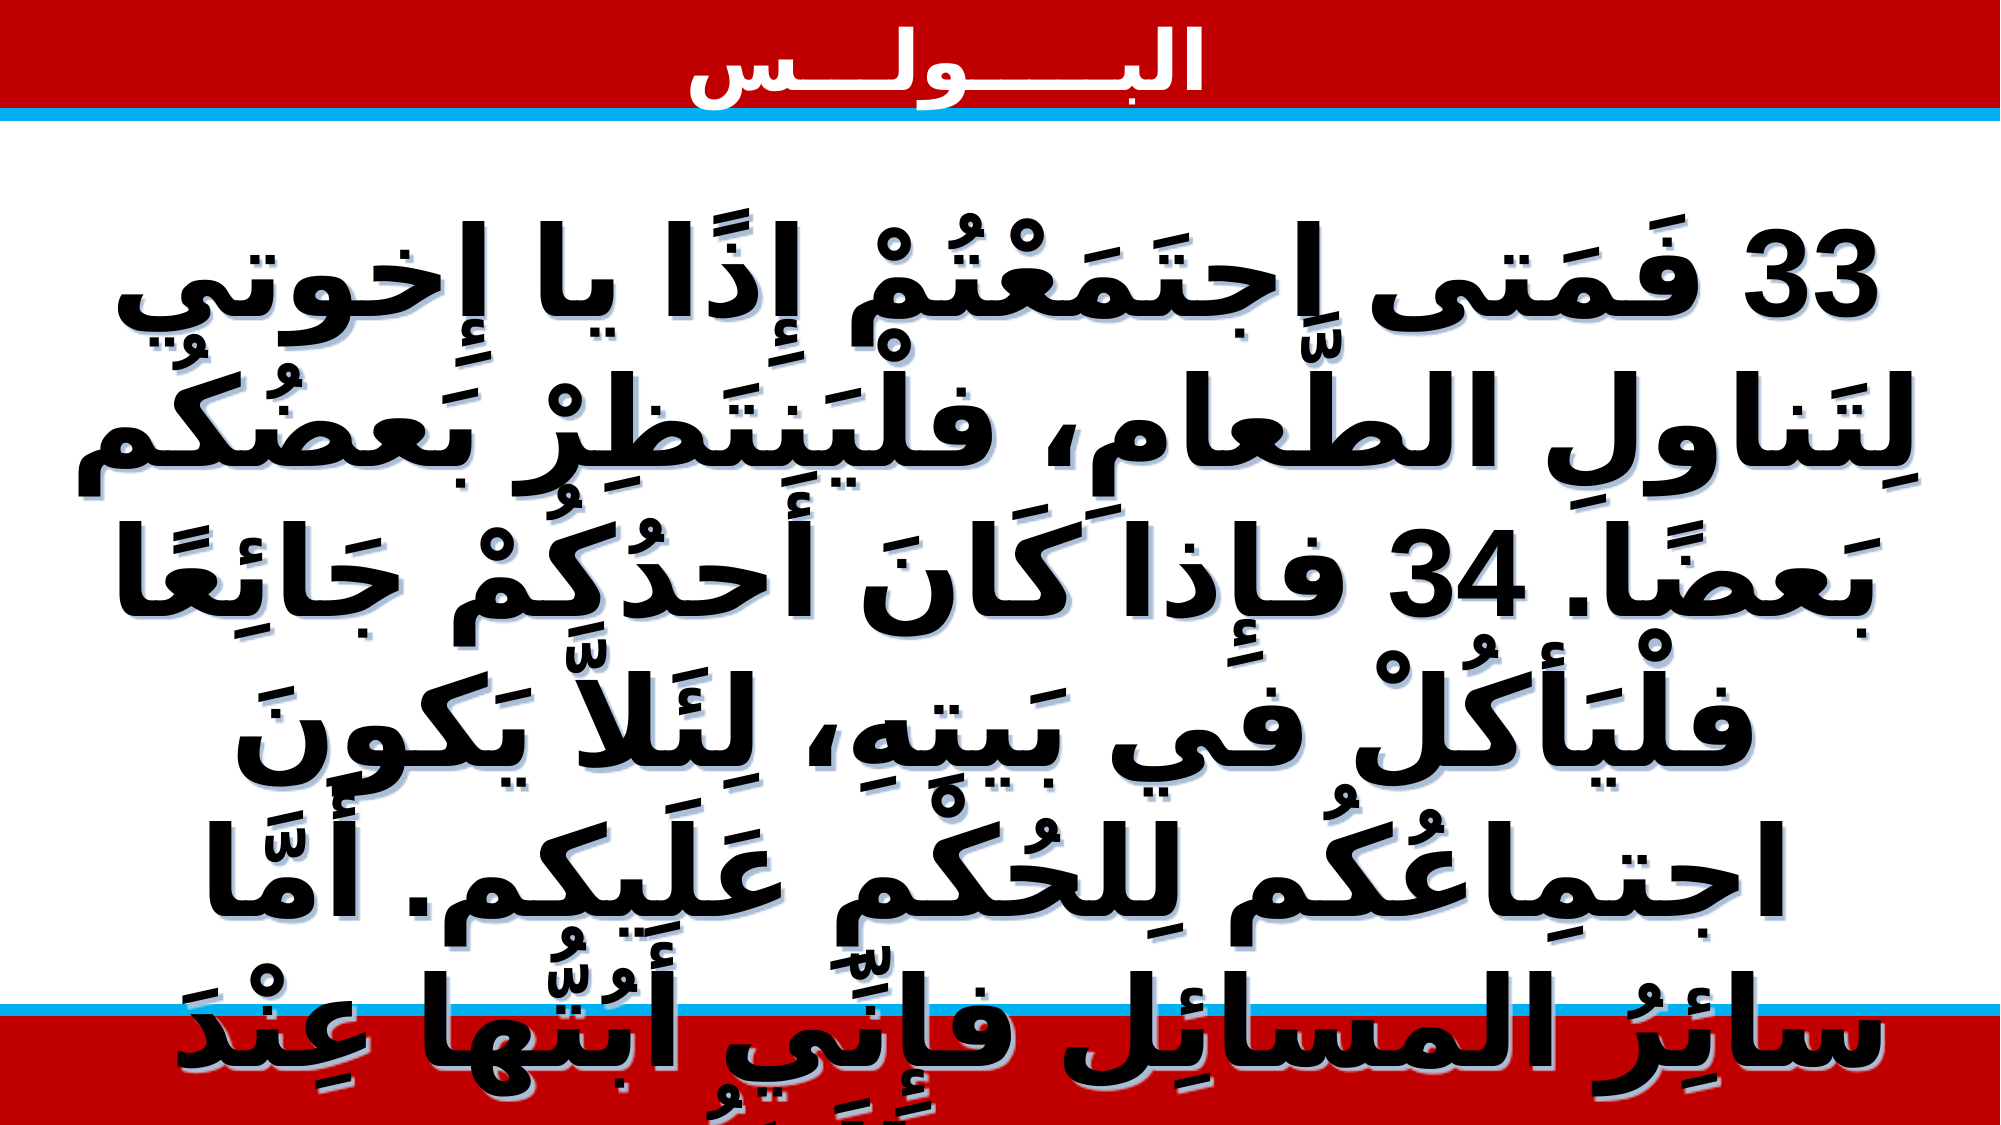

البـــــولـــس

33 فَمَتى اجتَمَعْتُمْ إِذًا يا إِخوتي لِتَناولِ الطَّعامِ، فلْيَنتَظِرْ بَعضُكُم بَعضًا. 34 فإِذا كَانَ أَحدُكُمْ جَائِعًا فلْيَأكُلْ في بَيتِهِ، لِئَلاَّ يَكونَ اجتمِاعُكُم لِلحُكْمِ عَلَيكم. أَمَّا سائِرُ المسائِل فإِنِّي أَبُتُّها عِنْدَ   قدومي إِلَيكُمْ
#